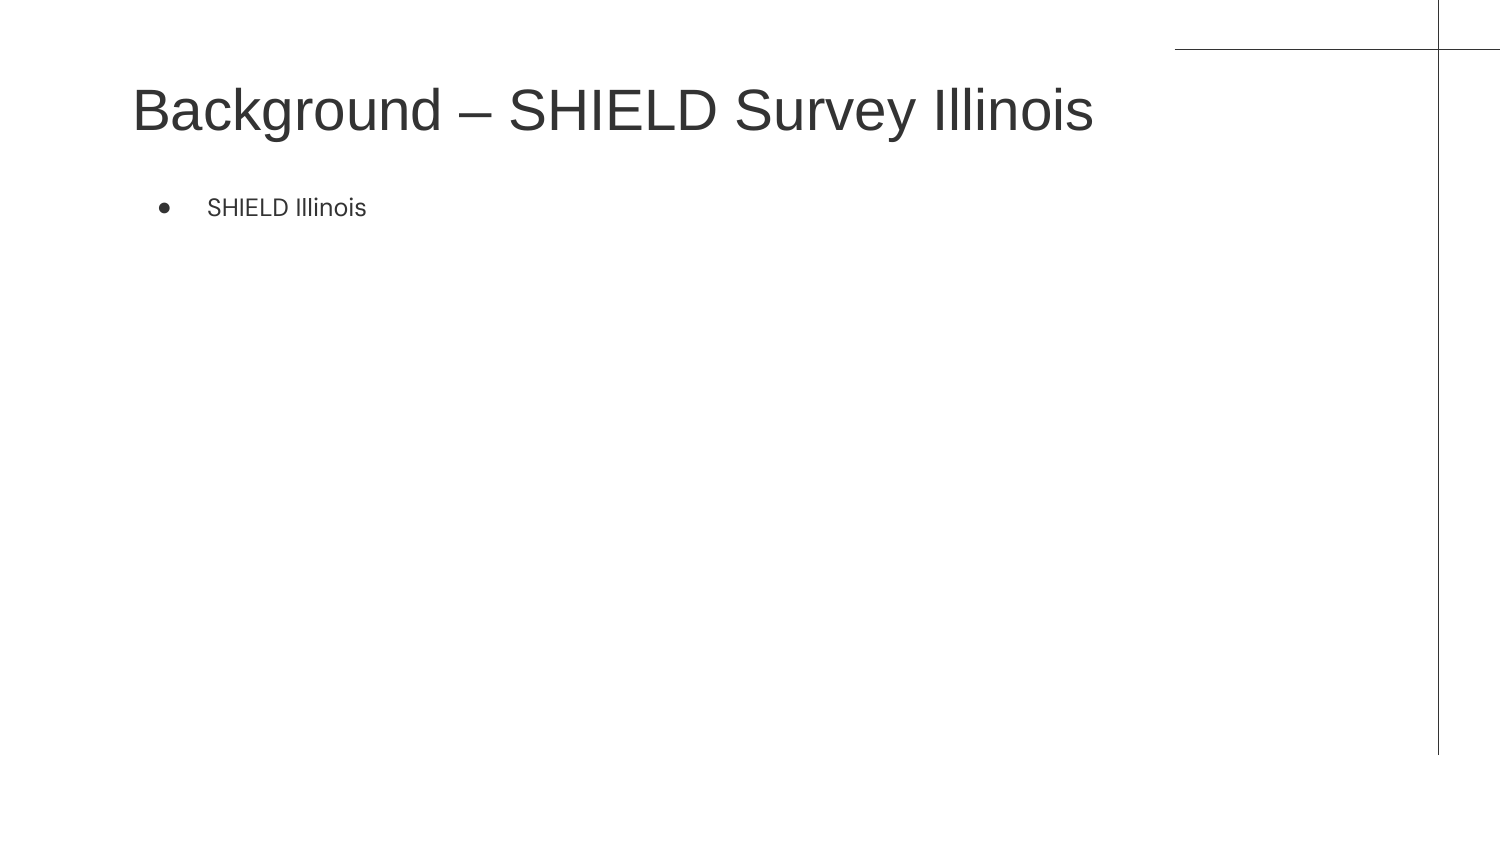

# Background – SHIELD Survey Illinois
SHIELD Illinois